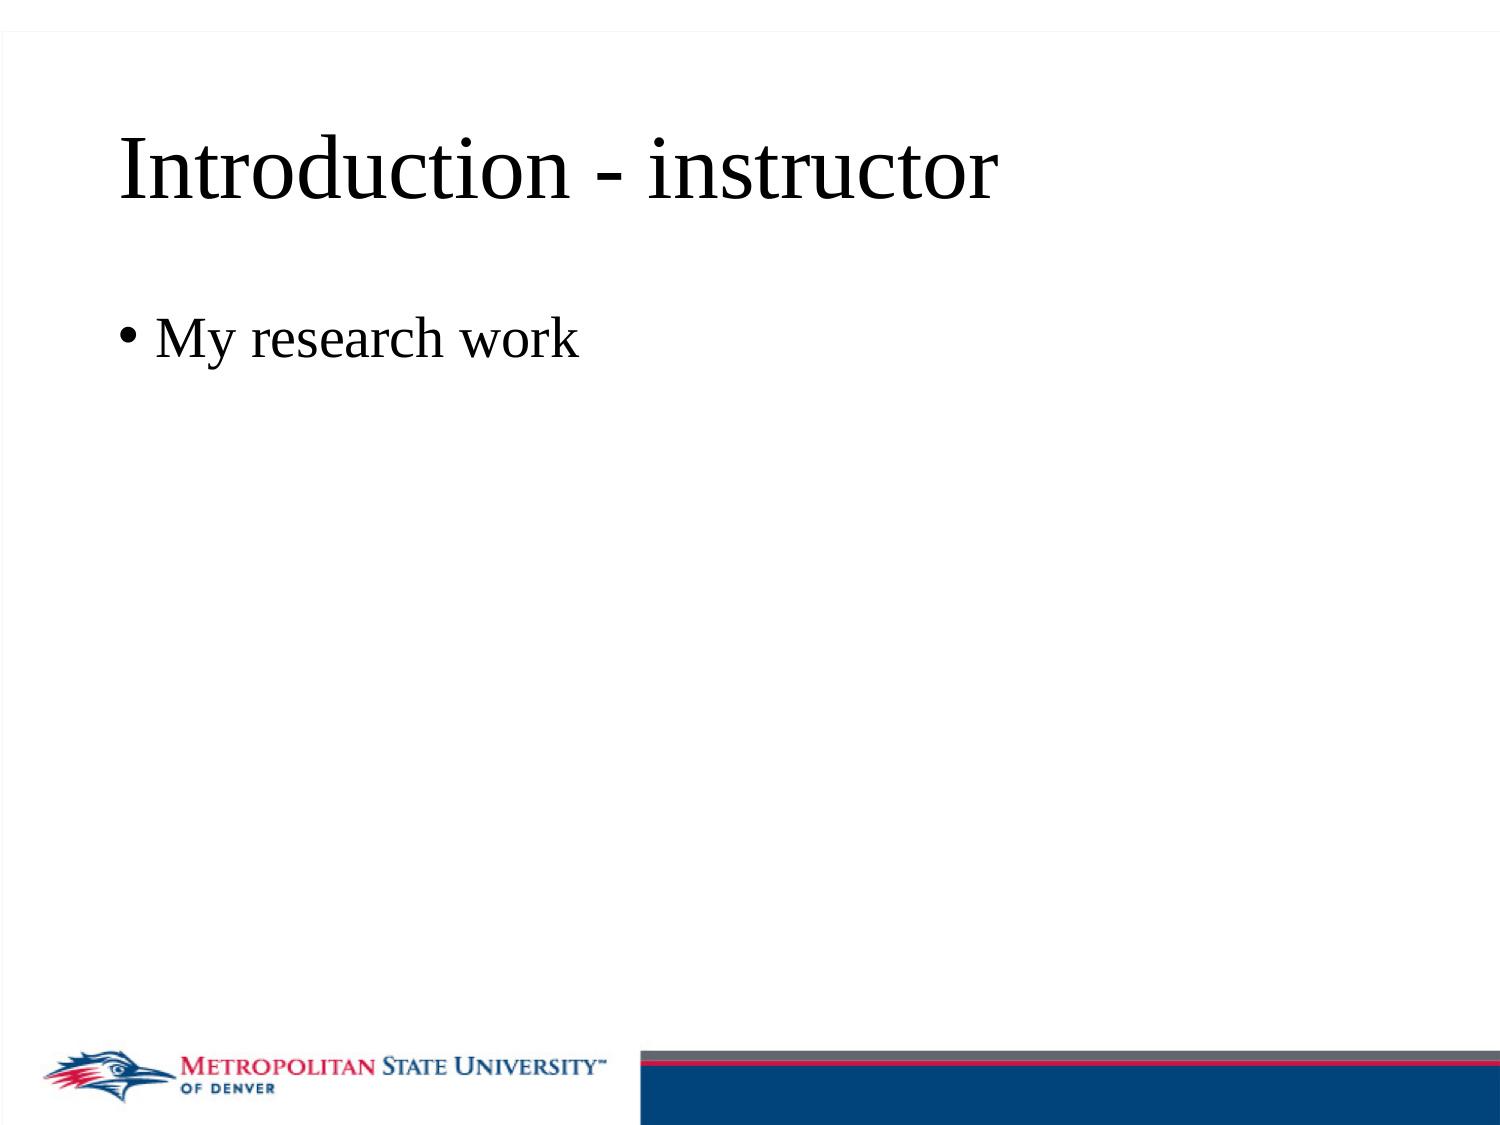

# Introduction - instructor
My research work